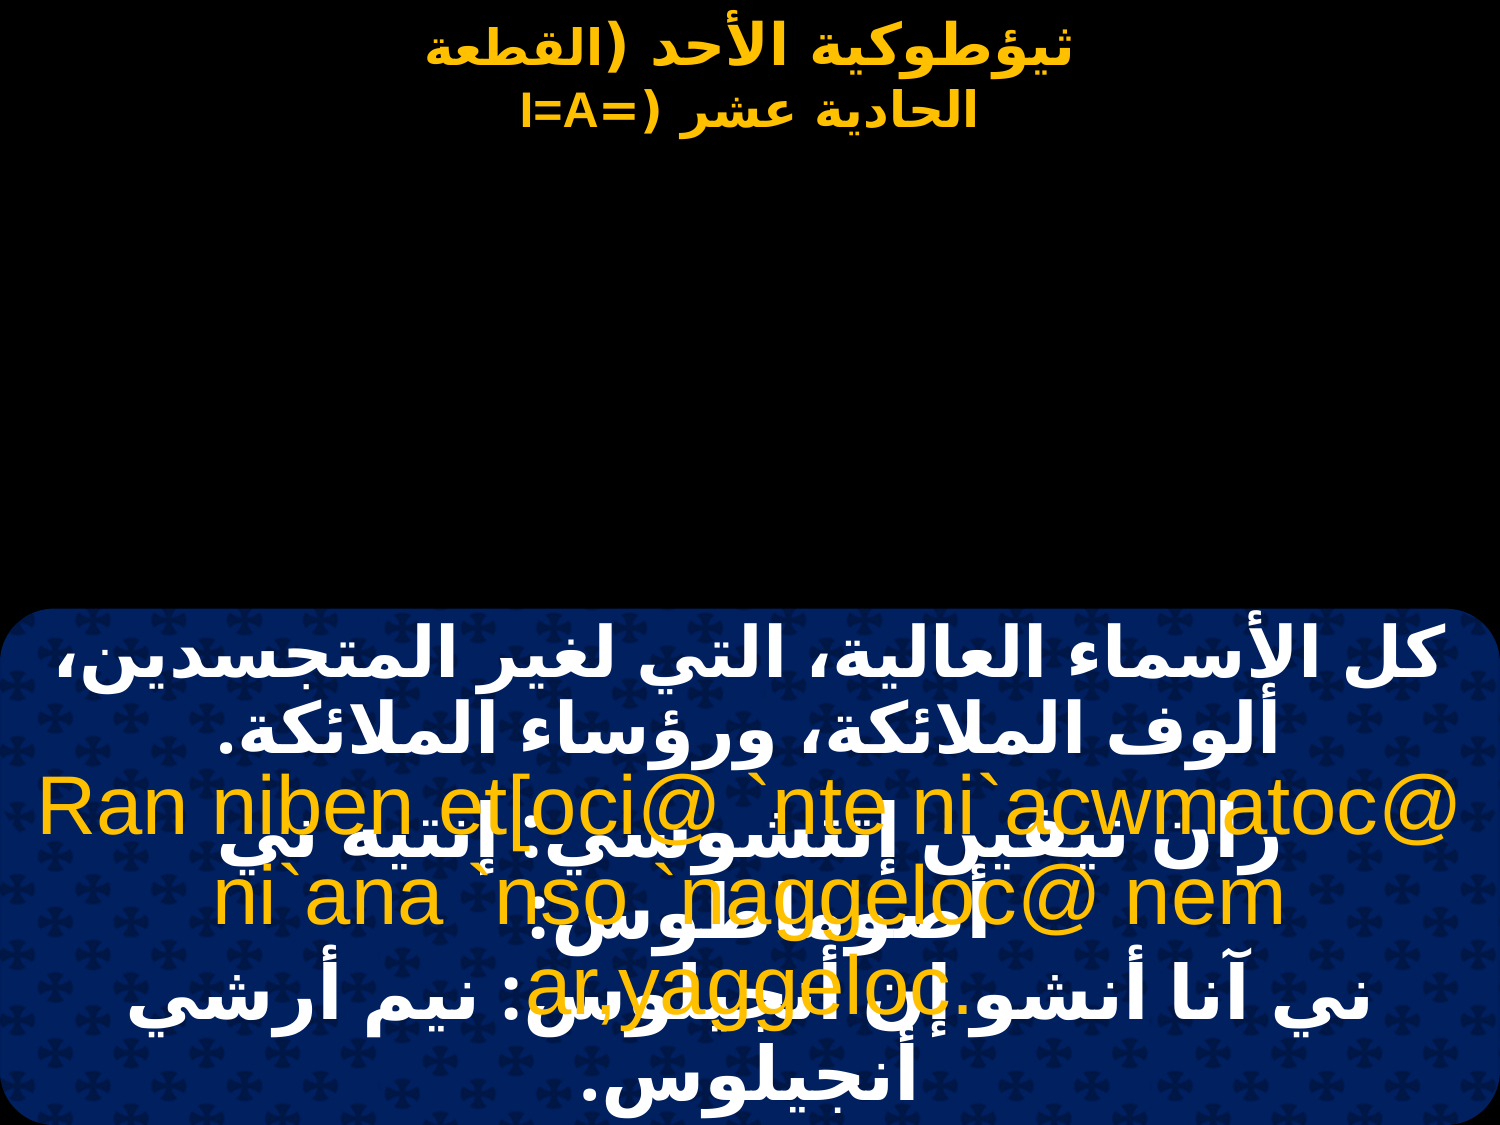

كل الأسماء العالية، التي لغير المتجسدين، ألوف الملائكة، ورؤساء الملائكة.

Ran niben et[oci@ `nte ni`acwmatoc@ ni`ana `nso `naggeloc@ nem ar,yaggeloc.
ران نيفين إتتشوسي: إنتيه ني أصوماطوس:
ني آنا أنشو إن أنجيلوس: نيم أرشي أنجيلوس.